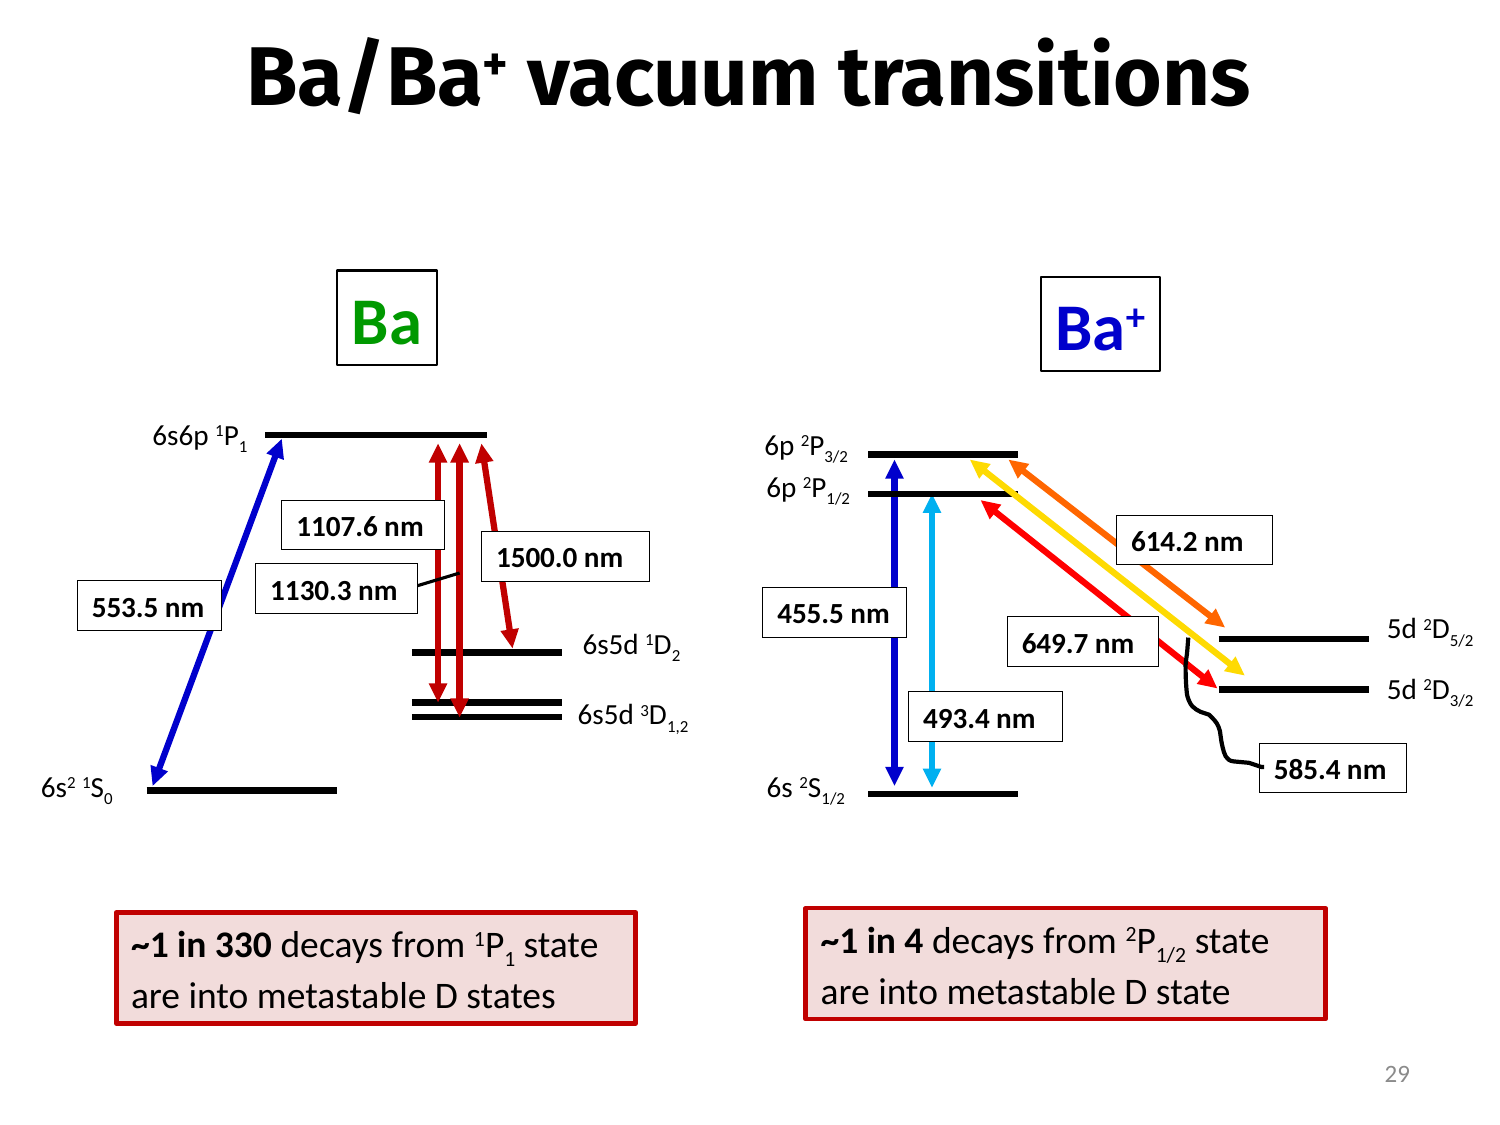

Ba/Ba+ vacuum transitions
Ba
Ba+
6s6p 1P1
6p 2P3/2
6p 2P1/2
1107.6 nm
614.2 nm
1500.0 nm
1130.3 nm
553.5 nm
455.5 nm
5d 2D5/2
649.7 nm
6s5d 1D2

5d 2D3/2
6s5d 3D1,2
493.4 nm
585.4 nm
6s2 1S0
6s 2S1/2
~1 in 4 decays from 2P1/2 state are into metastable D state
~1 in 330 decays from 1P1 state are into metastable D states
29